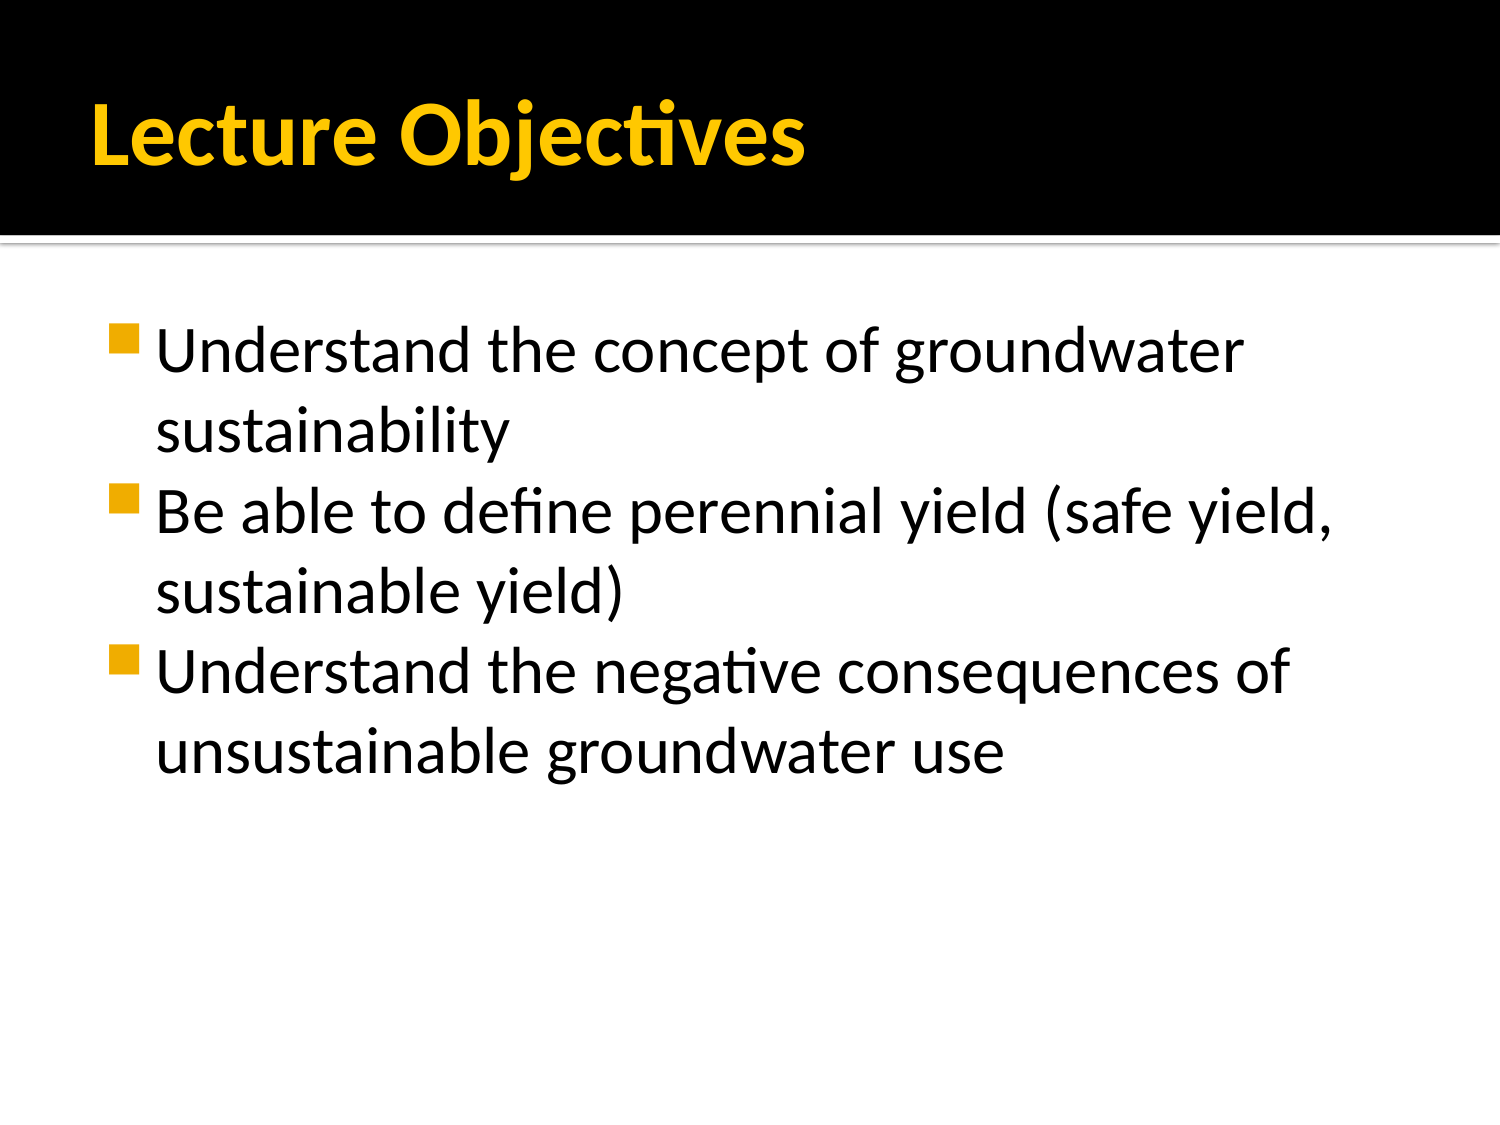

# Lecture Objectives
Understand the concept of groundwater sustainability
Be able to define perennial yield (safe yield, sustainable yield)
Understand the negative consequences of unsustainable groundwater use